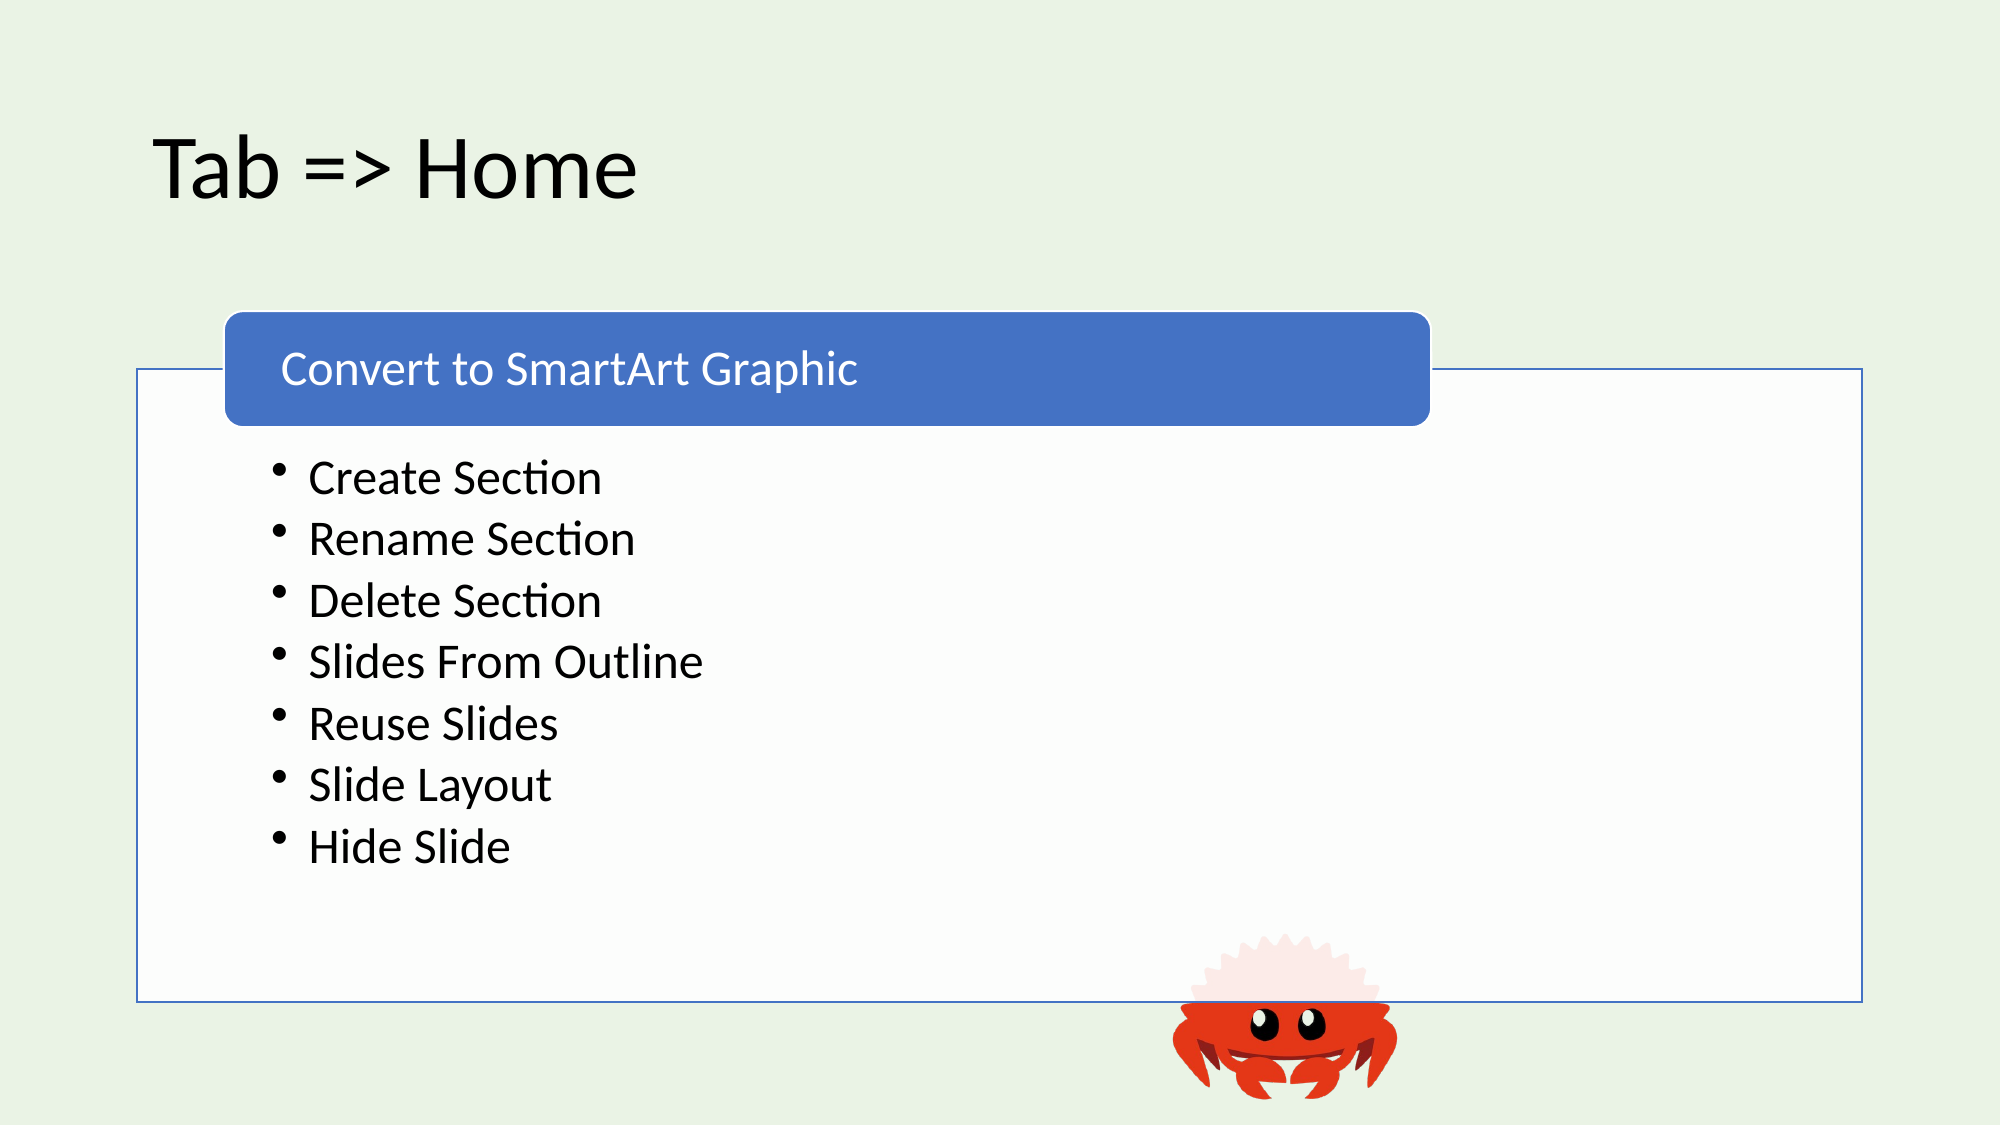

# Tab => Home
Create Section
Rename Section
Delete Section
Slides From Outline
Reuse Slides
Slide Layout
Hide Slide
Convert to SmartArt Graphic